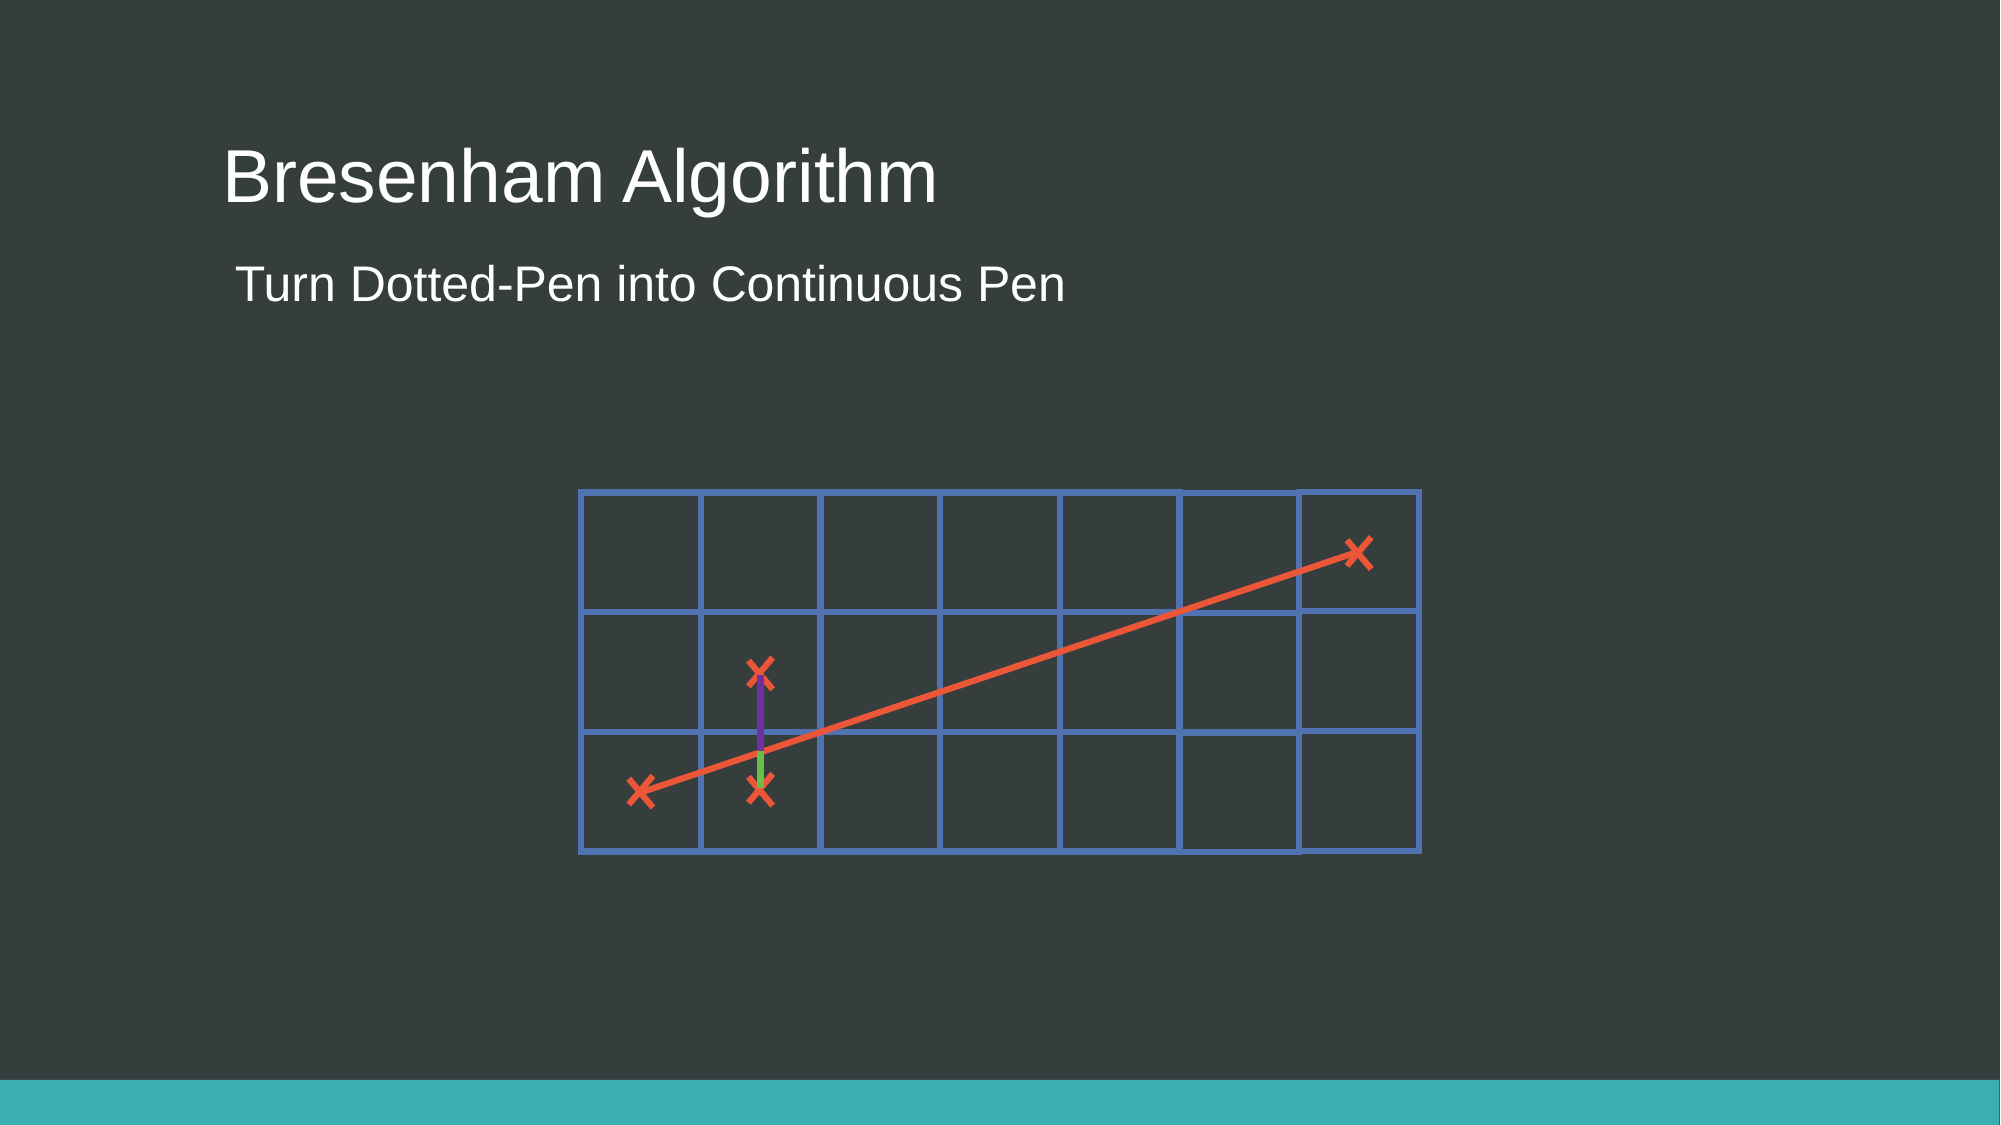

Bresenham Algorithm
# Turn Dotted-Pen into Continuous Pen